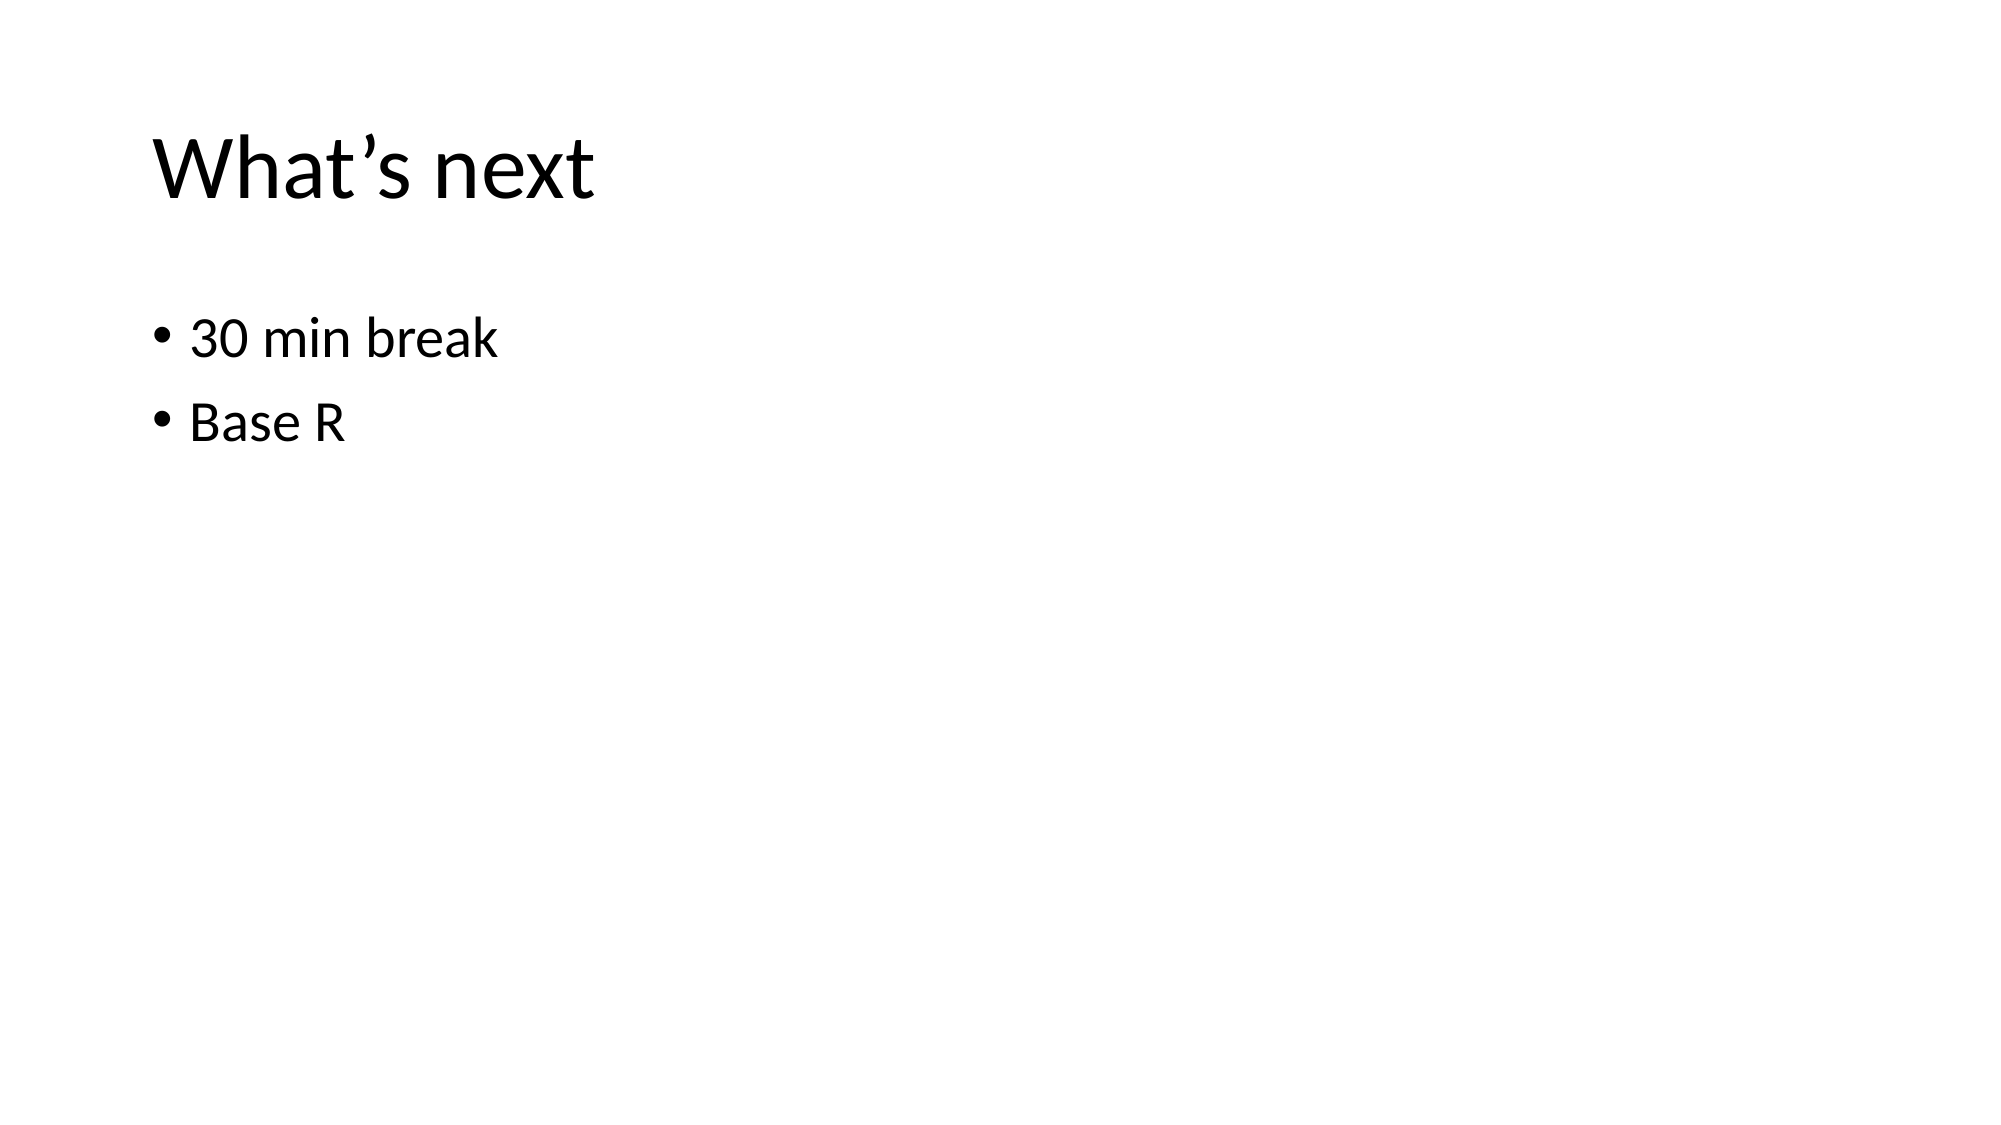

# What’s next
30 min break
Base R